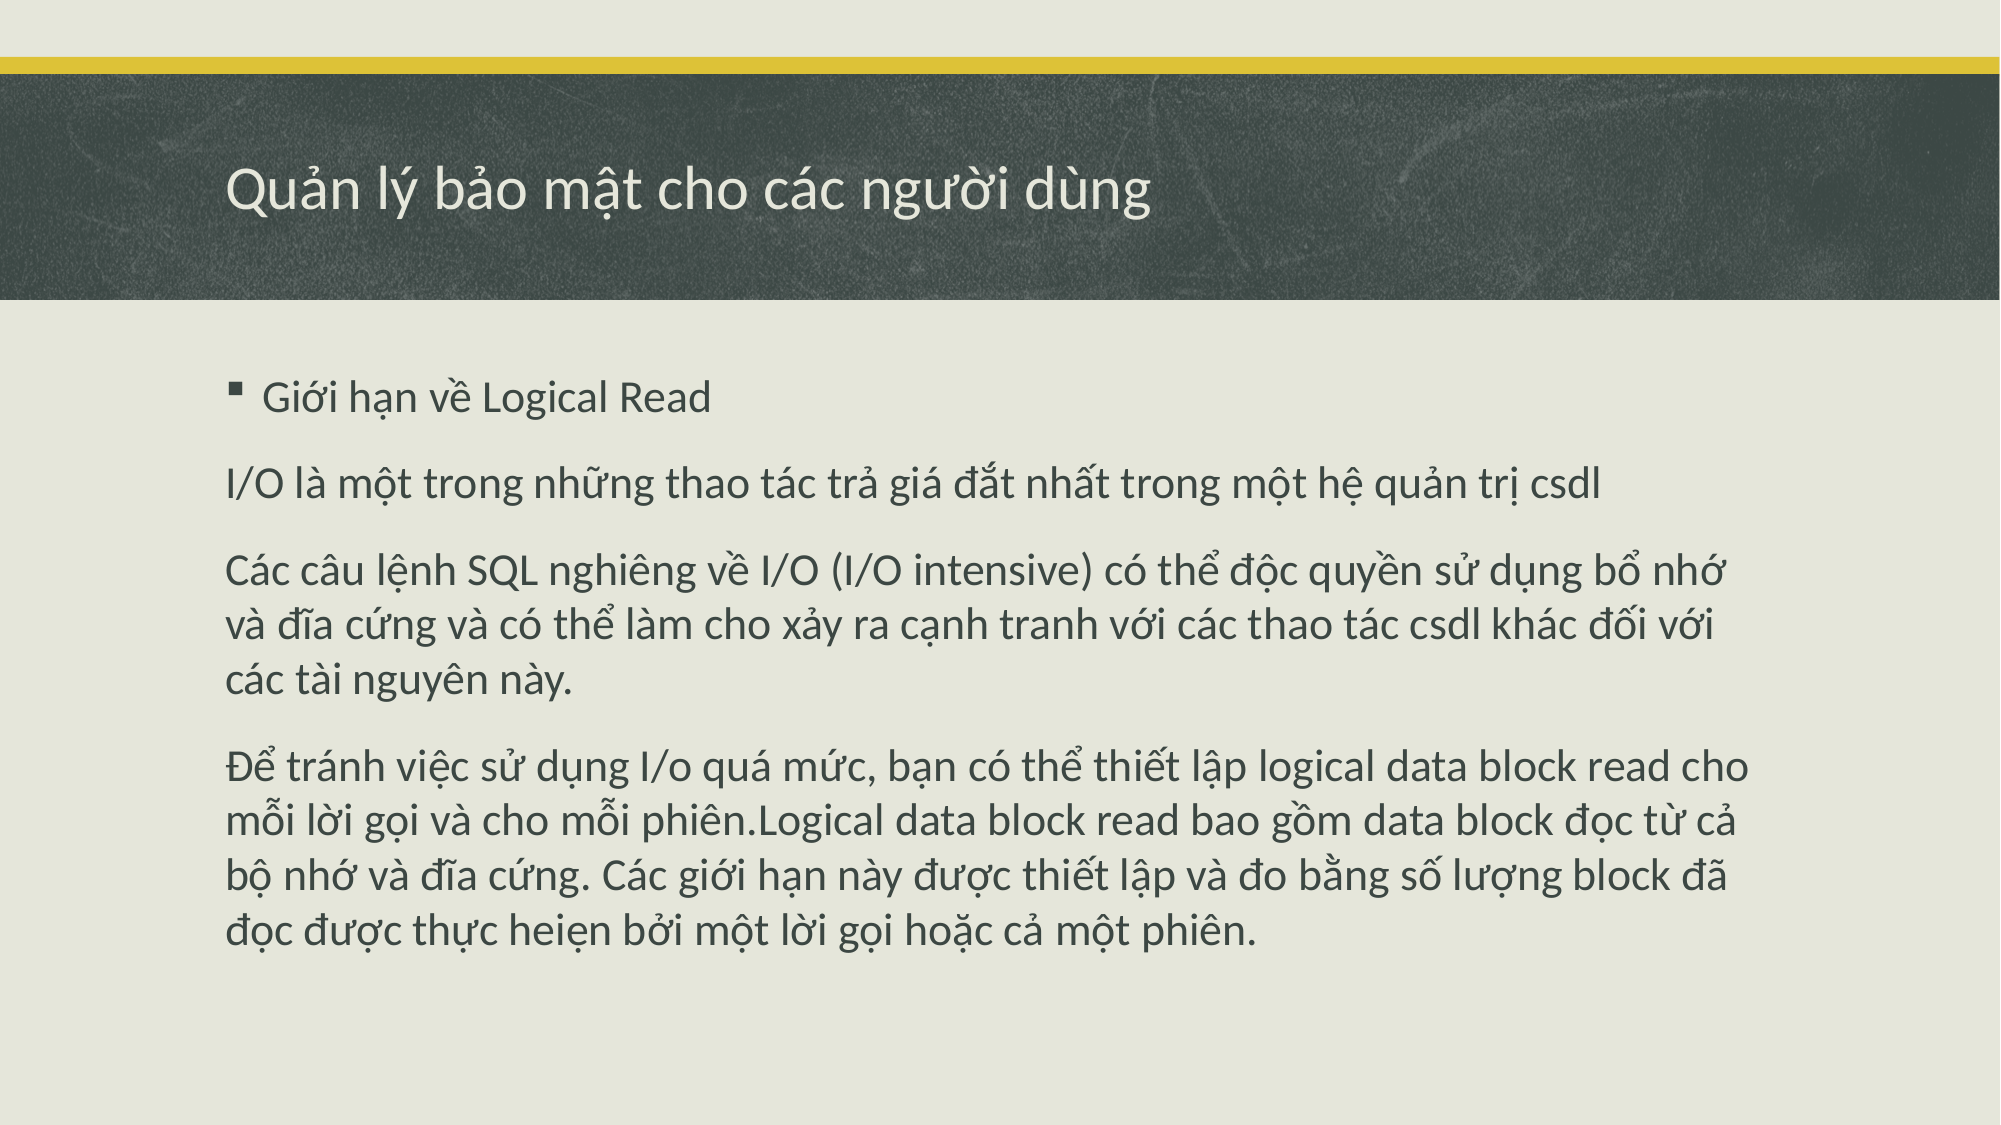

# Quản lý bảo mật cho các người dùng
Giới hạn về Logical Read
I/O là một trong những thao tác trả giá đắt nhất trong một hệ quản trị csdl
Các câu lệnh SQL nghiêng về I/O (I/O intensive) có thể độc quyền sử dụng bổ nhớ và đĩa cứng và có thể làm cho xảy ra cạnh tranh với các thao tác csdl khác đối với các tài nguyên này.
Để tránh việc sử dụng I/o quá mức, bạn có thể thiết lập logical data block read cho mỗi lời gọi và cho mỗi phiên.Logical data block read bao gồm data block đọc từ cả bộ nhớ và đĩa cứng. Các giới hạn này được thiết lập và đo bằng số lượng block đã đọc được thực heiẹn bởi một lời gọi hoặc cả một phiên.